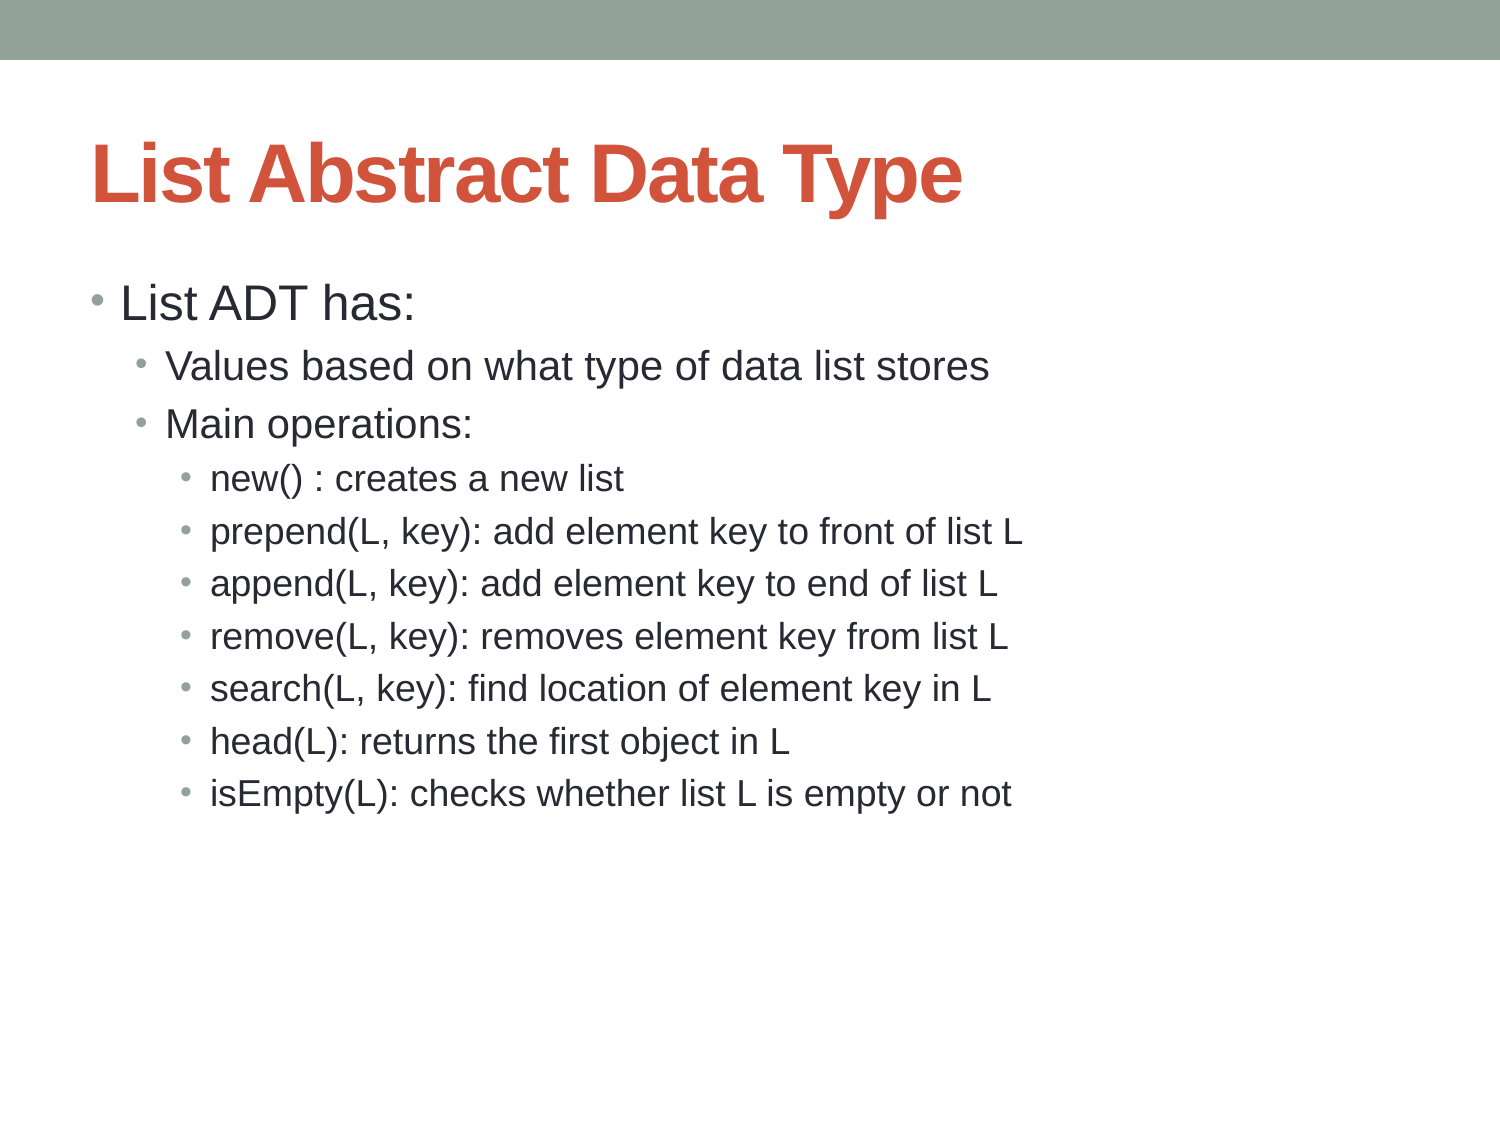

# List Abstract Data Type
List ADT has:
Values based on what type of data list stores
Main operations:
new() : creates a new list
prepend(L, key): add element key to front of list L
append(L, key): add element key to end of list L
remove(L, key): removes element key from list L
search(L, key): find location of element key in L
head(L): returns the first object in L
isEmpty(L): checks whether list L is empty or not